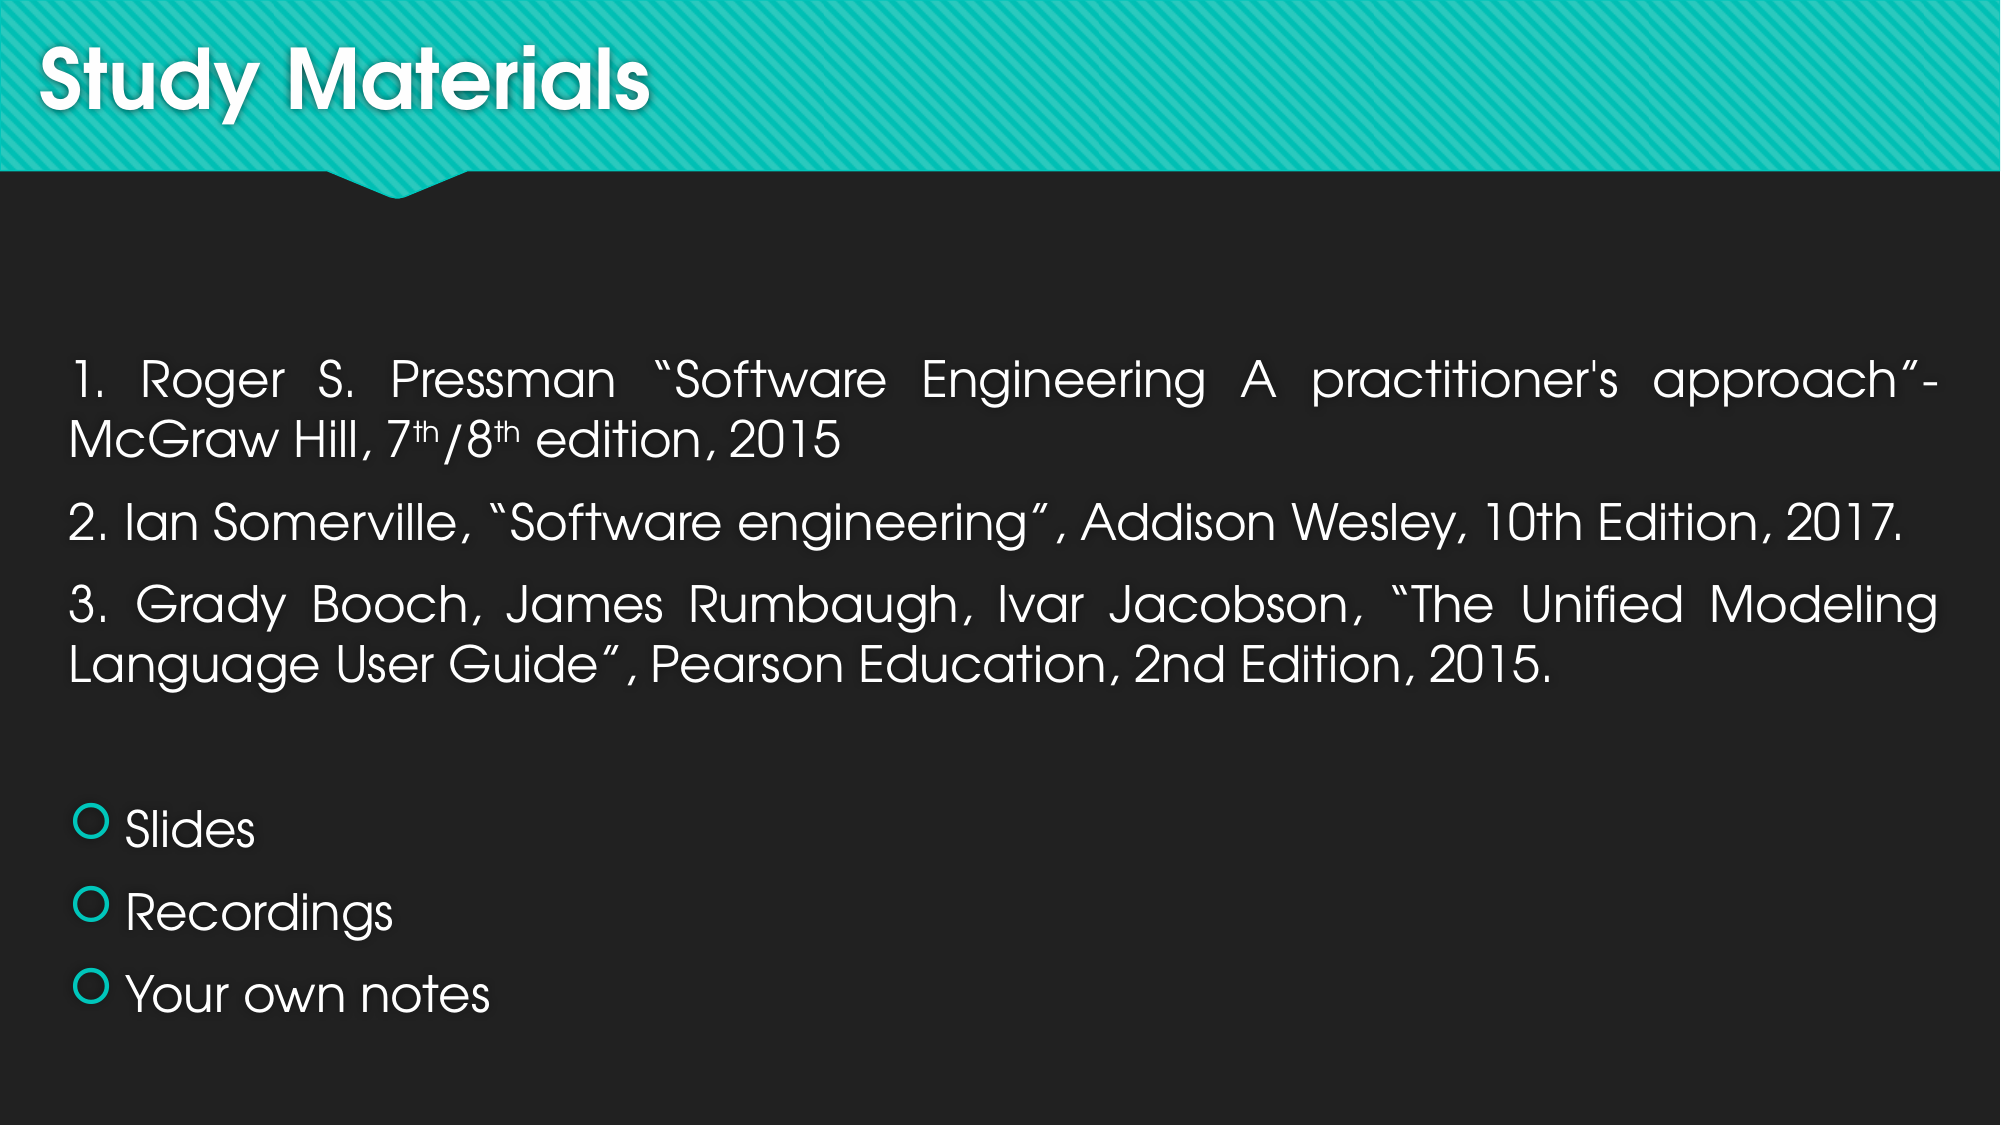

# Study Materials

1. Roger S. Pressman “Software Engineering A practitioner's approach”- McGraw Hill, 7th/8th edition, 2015
2. Ian Somerville, “Software engineering”, Addison Wesley, 10th Edition, 2017.
3. Grady Booch, James Rumbaugh, Ivar Jacobson, “The Unified Modeling Language User Guide”, Pearson Education, 2nd Edition, 2015.

Slides
Recordings
Your own notes